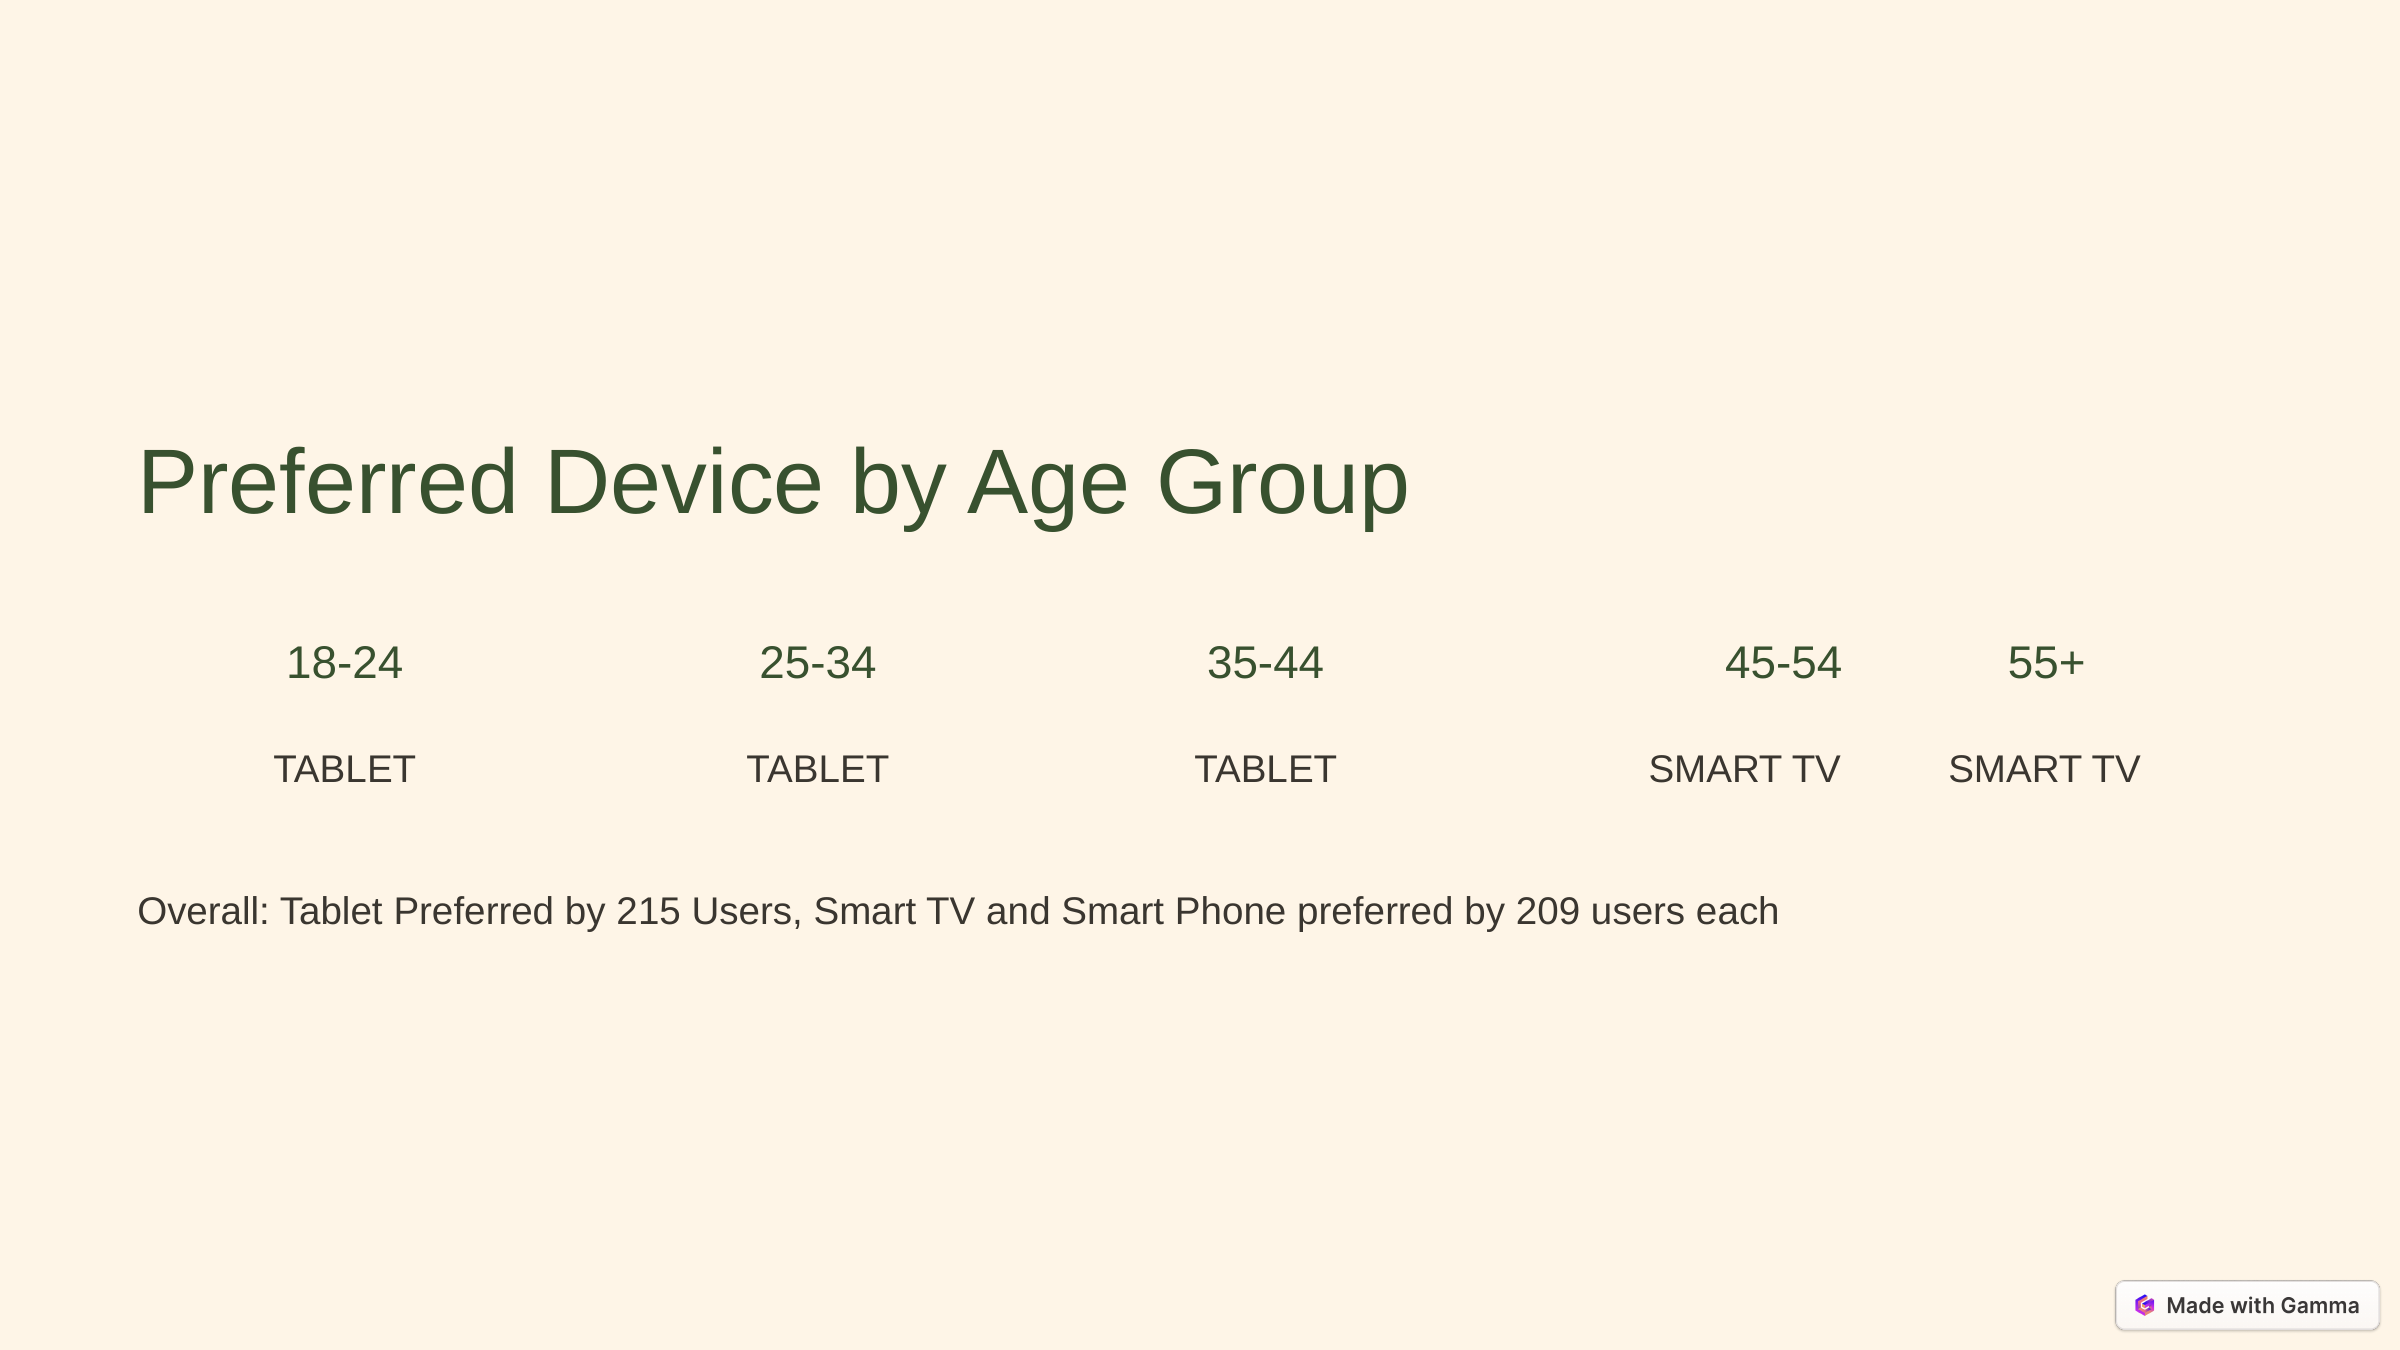

Preferred Device by Age Group
18-24
25-34
35-44
45-54             55+
TABLET
TABLET
TABLET
SMART TV          SMART TV
Overall: Tablet Preferred by 215 Users, Smart TV and Smart Phone preferred by 209 users each